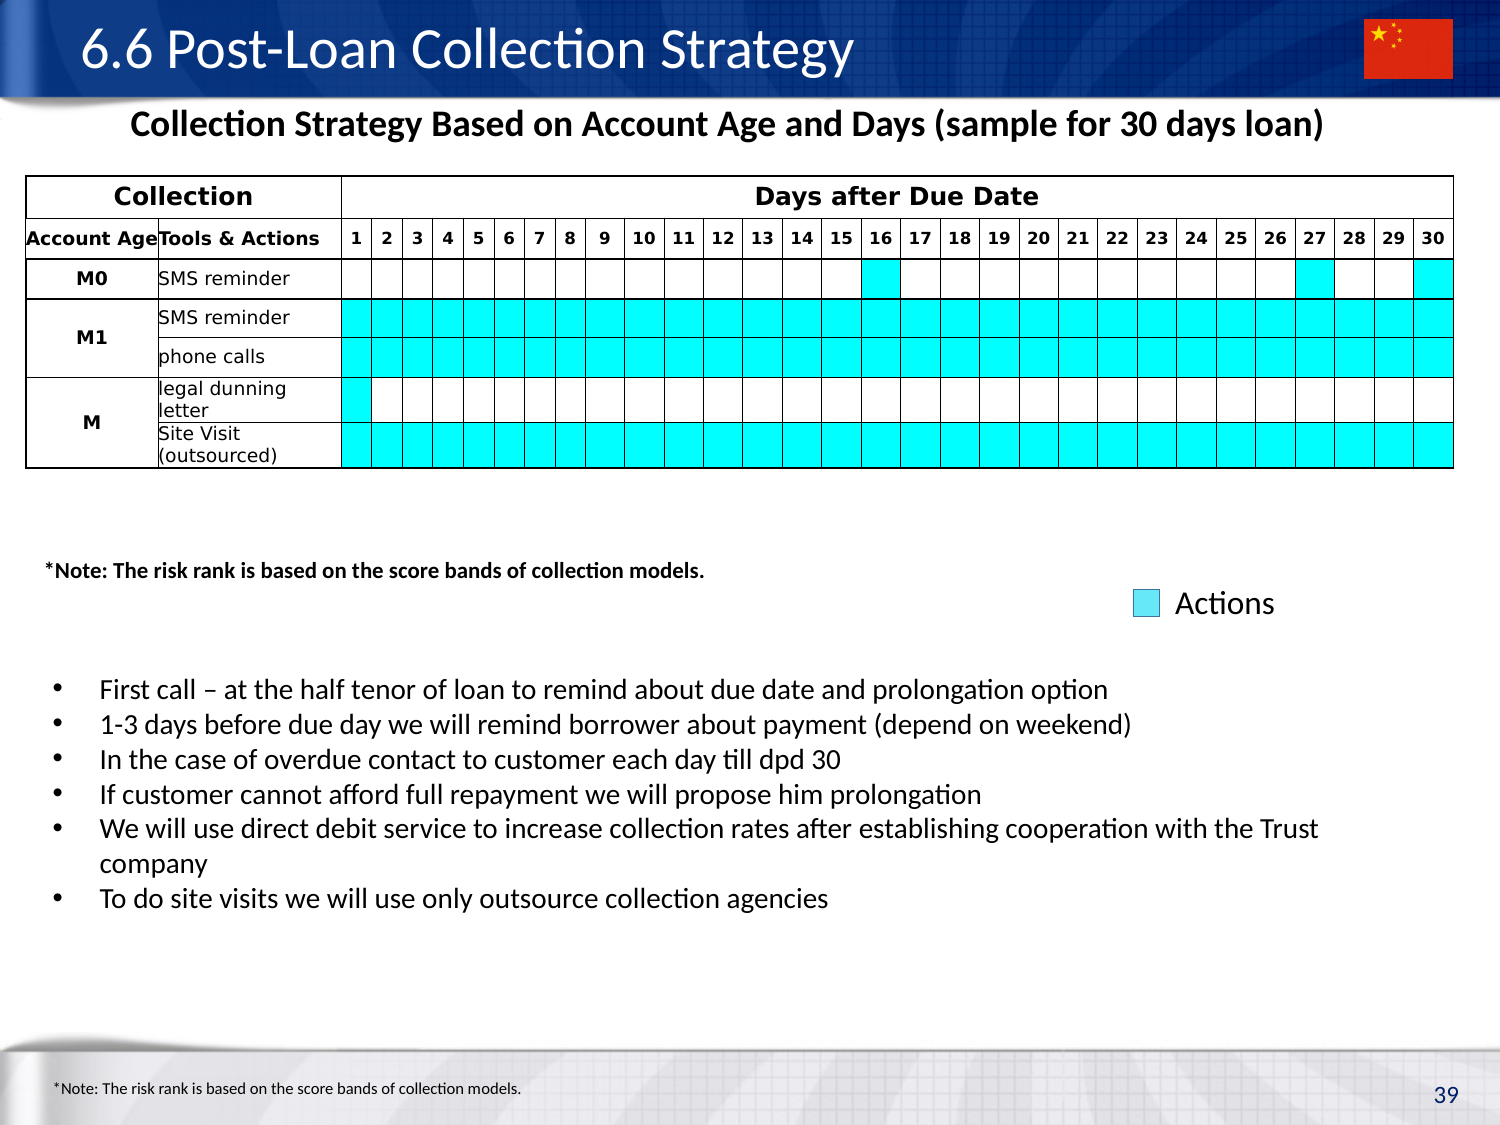

# 6.6 Post-Loan Collection Strategy
Collection Strategy Based on Account Age and Days (sample for 30 days loan)
| Collection |  | Days after Due Date |  |  |  |  |  |  |  |  |  |  |  |  |  |  |  |  |  |  |  |  |  |  |  |  |  |  |  |  |  |
| --- | --- | --- | --- | --- | --- | --- | --- | --- | --- | --- | --- | --- | --- | --- | --- | --- | --- | --- | --- | --- | --- | --- | --- | --- | --- | --- | --- | --- | --- | --- | --- |
| Account Age | Tools & Actions | 1 | 2 | 3 | 4 | 5 | 6 | 7 | 8 | 9 | 10 | 11 | 12 | 13 | 14 | 15 | 16 | 17 | 18 | 19 | 20 | 21 | 22 | 23 | 24 | 25 | 26 | 27 | 28 | 29 | 30 |
| M0 | SMS reminder |  |  |  |  |  |  |  |  |  |  |  |  |  |  |  |  |  |  |  |  |  |  |  |  |  |  |  |  |  |  |
| M1 | SMS reminder |  |  |  |  |  |  |  |  |  |  |  |  |  |  |  |  |  |  |  |  |  |  |  |  |  |  |  |  |  |  |
|  | phone calls |  |  |  |  |  |  |  |  |  |  |  |  |  |  |  |  |  |  |  |  |  |  |  |  |  |  |  |  |  |  |
| M | legal dunning letter |  |  |  |  |  |  |  |  |  |  |  |  |  |  |  |  |  |  |  |  |  |  |  |  |  |  |  |  |  |  |
|  | Site Visit (outsourced) |  |  |  |  |  |  |  |  |  |  |  |  |  |  |  |  |  |  |  |  |  |  |  |  |  |  |  |  |  |  |
*Note: The risk rank is based on the score bands of collection models.
Actions

First call – at the half tenor of loan to remind about due date and prolongation option
1-3 days before due day we will remind borrower about payment (depend on weekend)
In the case of overdue contact to customer each day till dpd 30
If customer cannot afford full repayment we will propose him prolongation
We will use direct debit service to increase collection rates after establishing cooperation with the Trust company
To do site visits we will use only outsource collection agencies
*Note: The risk rank is based on the score bands of collection models.
39